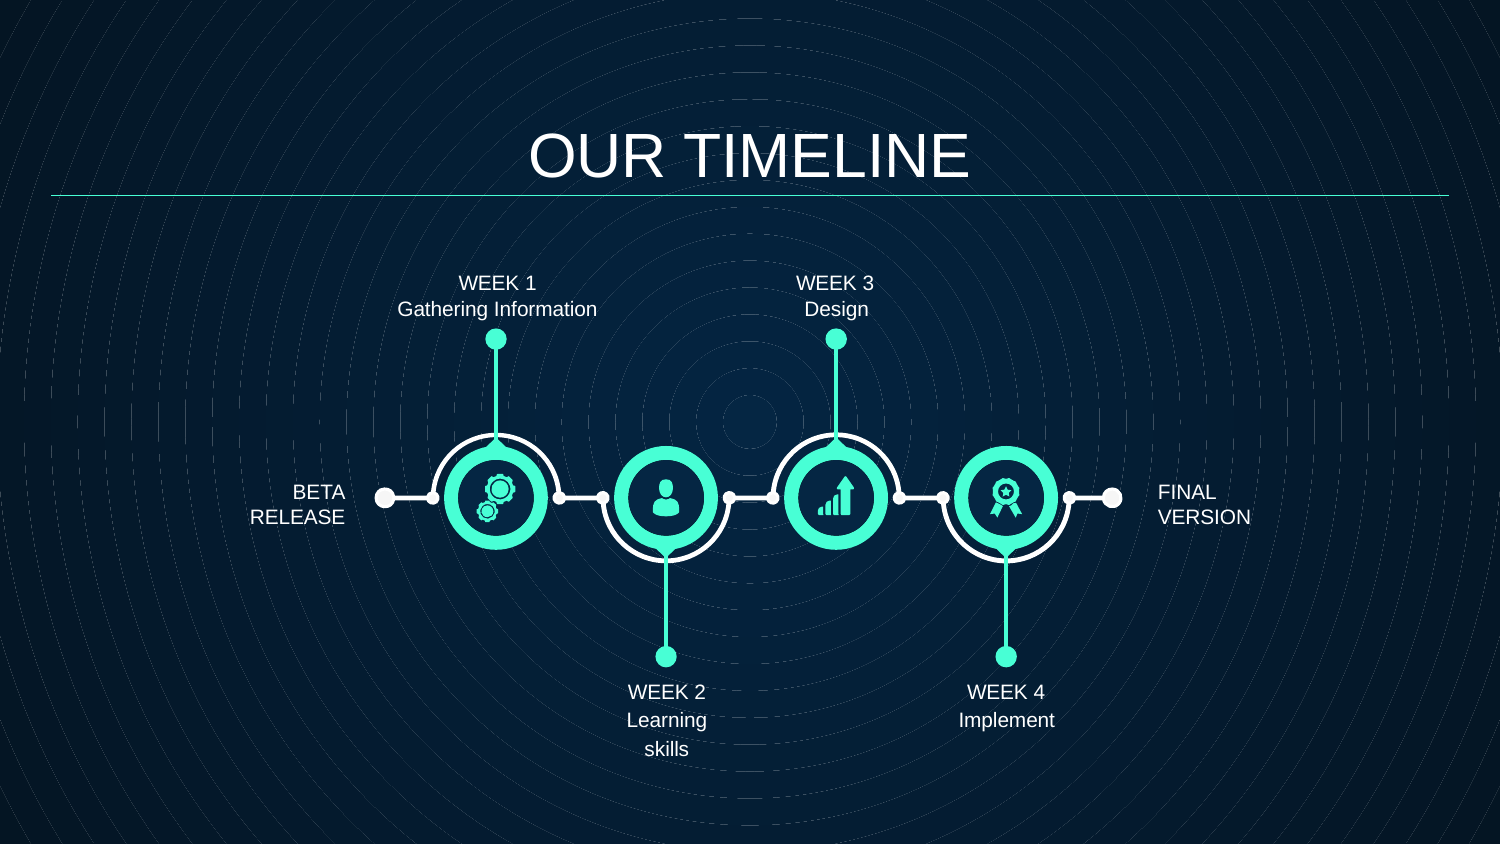

# OUR TIMELINE
WEEK 1
WEEK 3
Gathering Information
Design

BETA
RELEASE
FINAL
VERSION

WEEK 2
WEEK 4
Learning skills
Implement